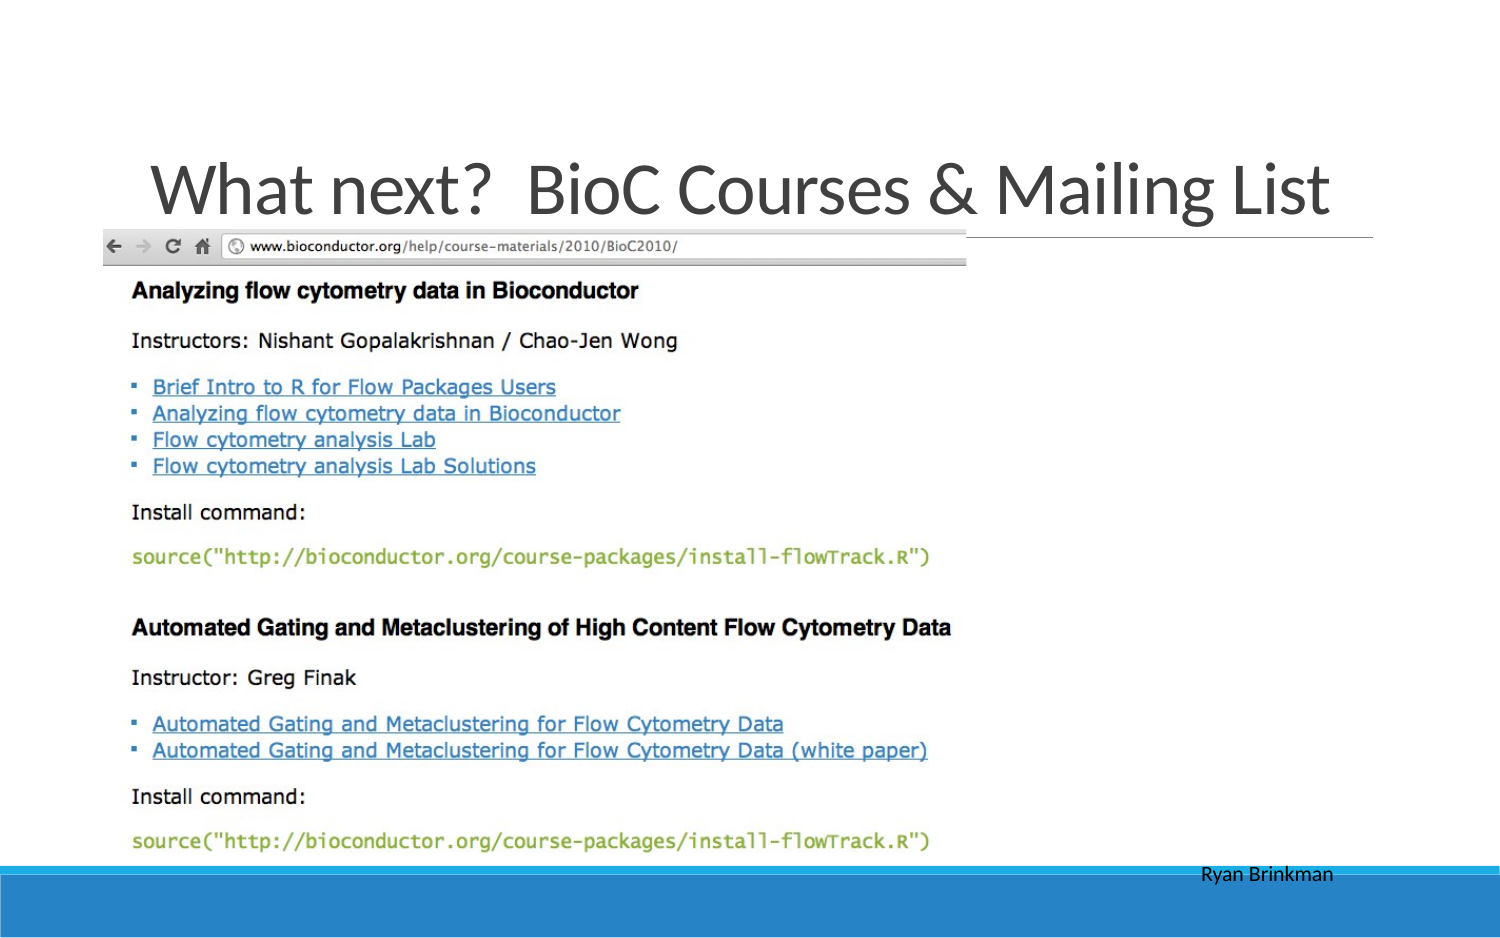

# What next?  BioC Courses & Mailing List

Ryan Brinkman